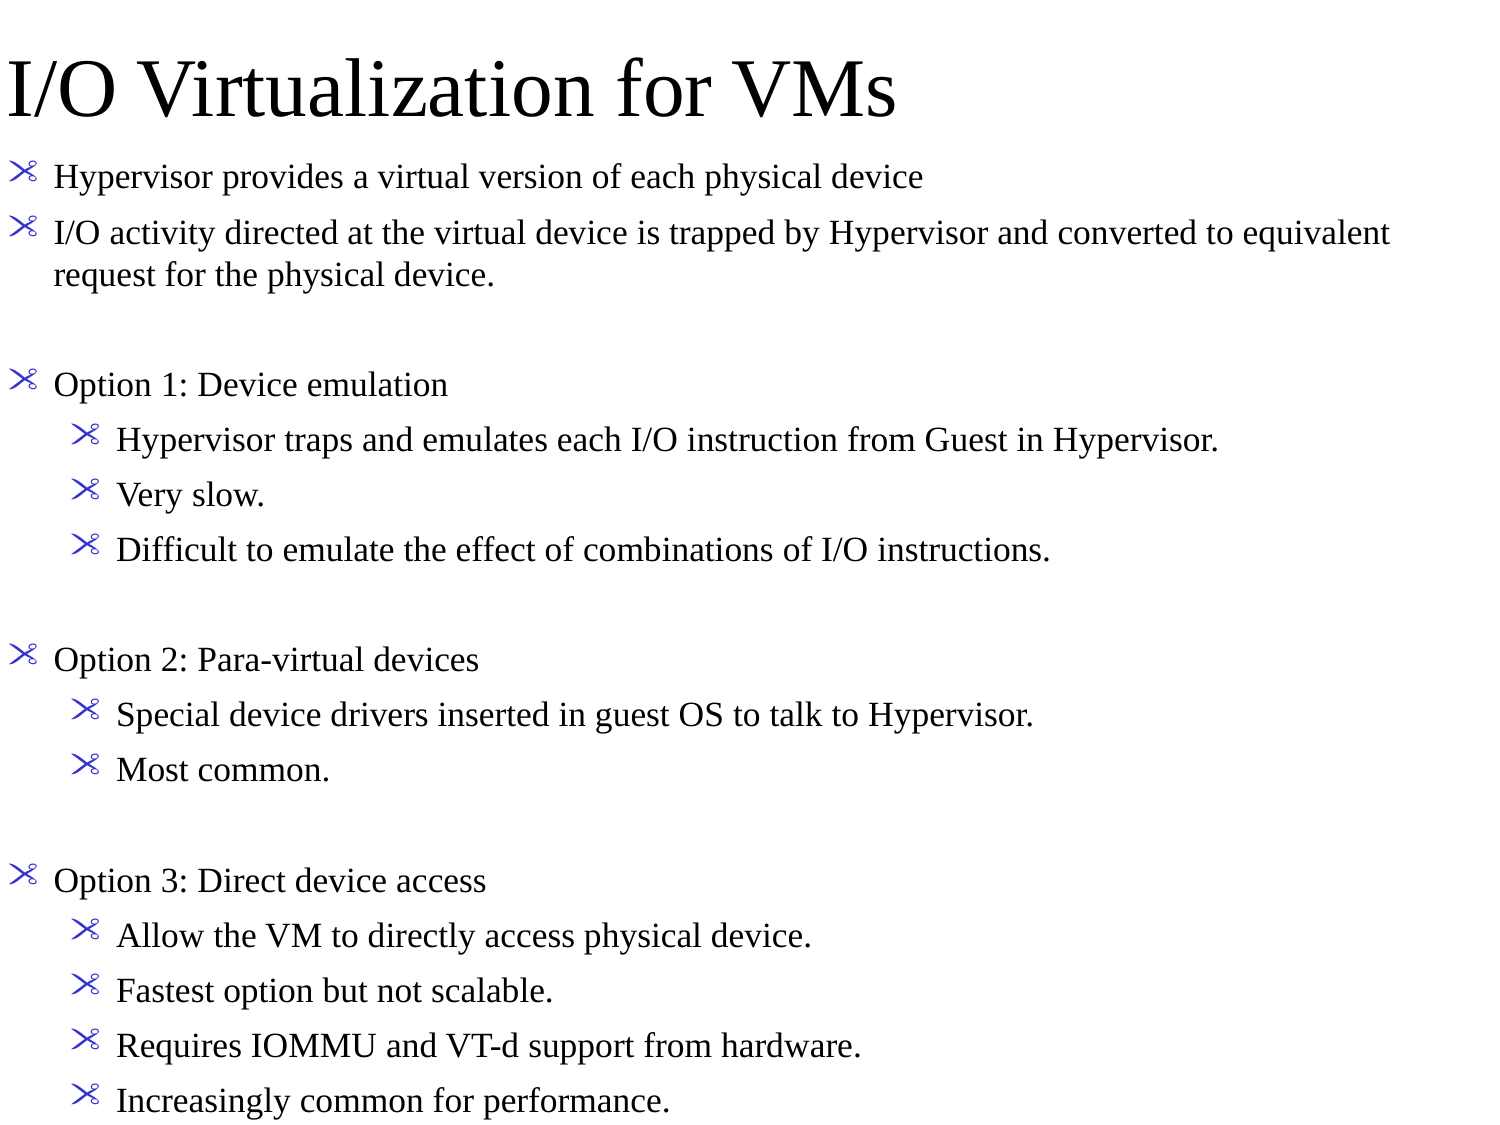

# I/O Virtualization for VMs
Hypervisor provides a virtual version of each physical device
I/O activity directed at the virtual device is trapped by Hypervisor and converted to equivalent request for the physical device.

Option 1: Device emulation
Hypervisor traps and emulates each I/O instruction from Guest in Hypervisor.
Very slow.
Difficult to emulate the effect of combinations of I/O instructions.

Option 2: Para-virtual devices
Special device drivers inserted in guest OS to talk to Hypervisor.
Most common.

Option 3: Direct device access
Allow the VM to directly access physical device.
Fastest option but not scalable.
Requires IOMMU and VT-d support from hardware.
Increasingly common for performance.